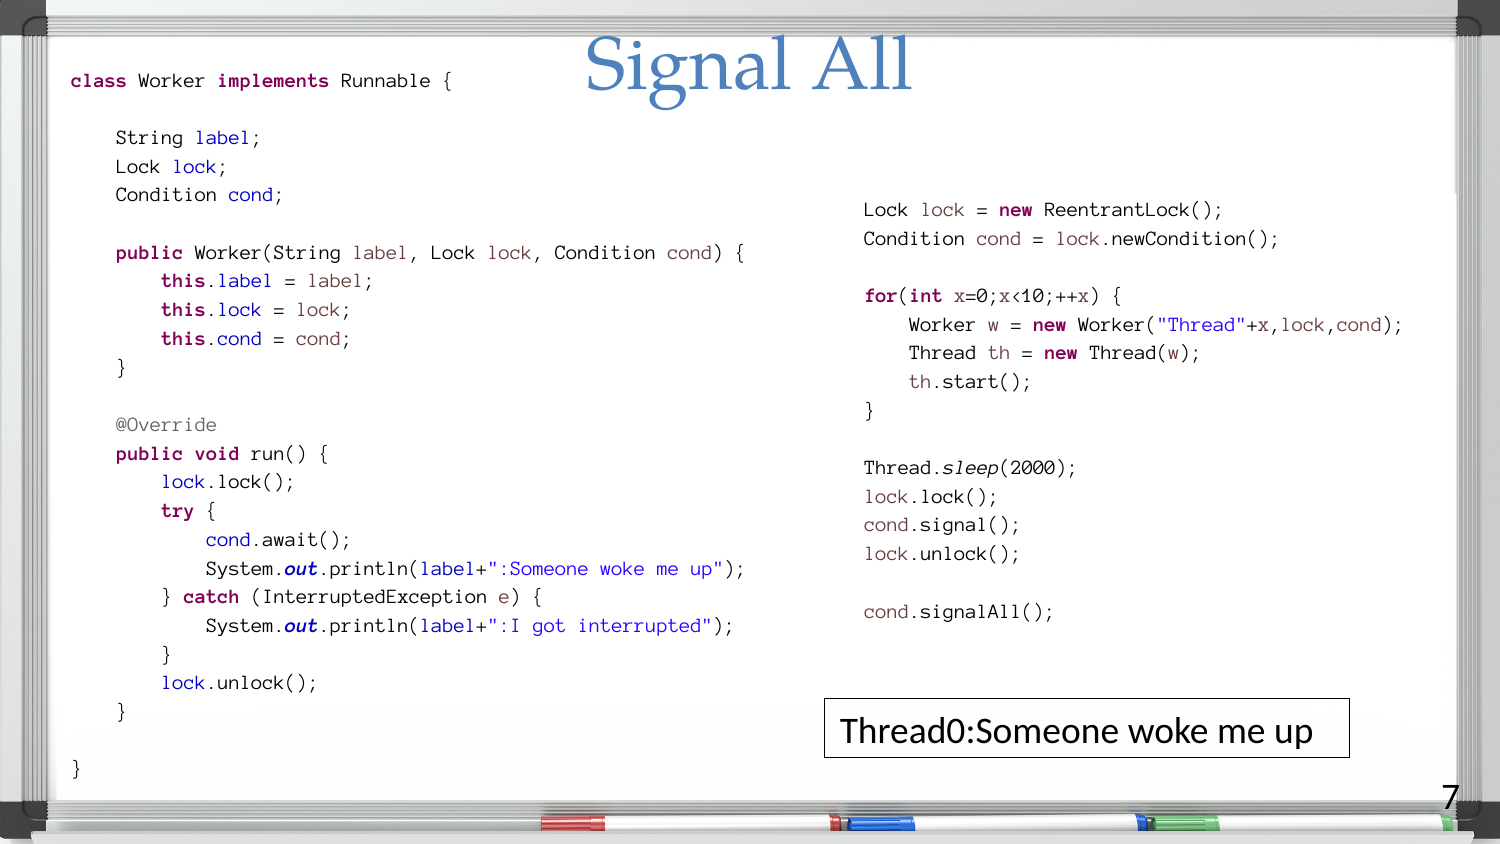

# Signal All
class Worker implements Runnable {

    String label;
    Lock lock;
    Condition cond;

    public Worker(String label, Lock lock, Condition cond) {
        this.label = label;
        this.lock = lock;
        this.cond = cond;
    }

    @Override
    public void run() {
        lock.lock();
        try {
            cond.await();
            System.out.println(label+":Someone woke me up");
        } catch (InterruptedException e) {
            System.out.println(label+":I got interrupted");
        }
        lock.unlock();
    }

}
Lock lock = new ReentrantLock();
Condition cond = lock.newCondition();

for(int x=0;x<10;++x) {
    Worker w = new Worker("Thread"+x,lock,cond);
    Thread th = new Thread(w);
    th.start();
}

Thread.sleep(2000);
lock.lock();
cond.signal();
lock.unlock();

cond.signalAll();

Thread0:Someone woke me up
7
Streams of bytes … two ways (into your program and out of your program)
Disks, consoles, sockets, keyboards, printers
Know how to talk streams and you can talk to anything
Initialization (constructor) is different. Use is the same.